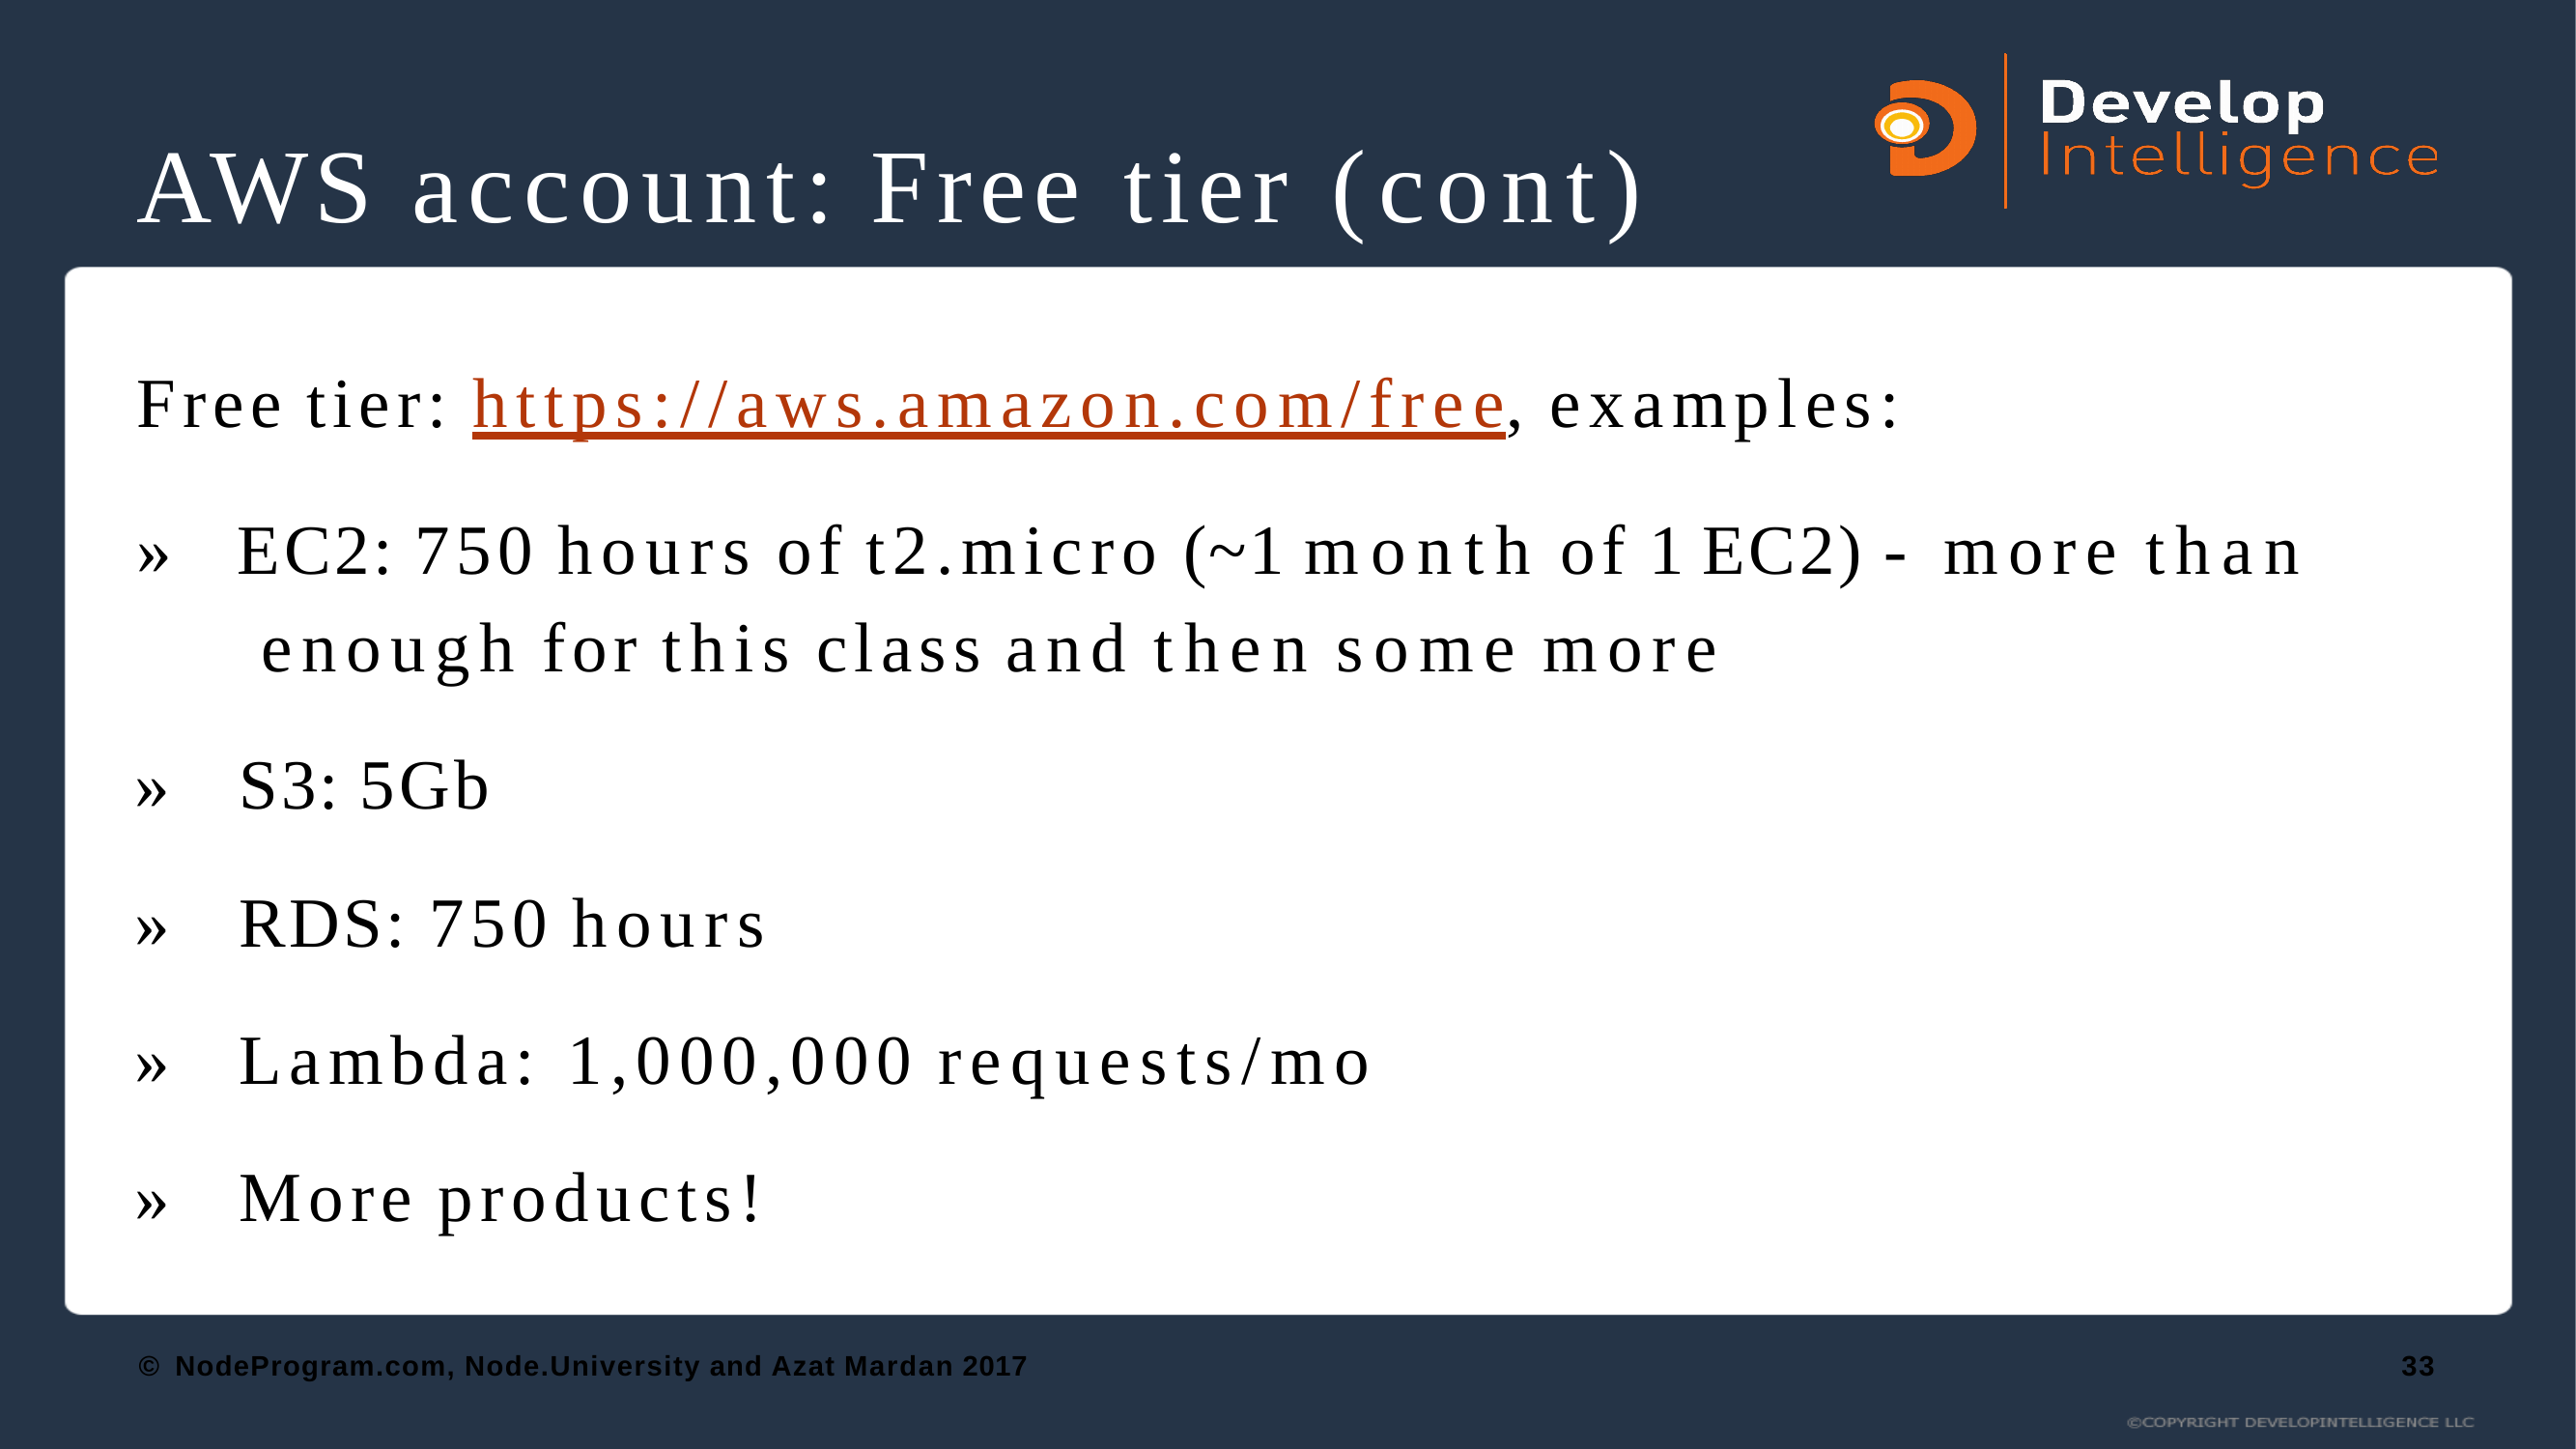

# AWS account: Free tier (cont)
Free tier: https://aws.amazon.com/free, examples:
»	EC2: 750 hours of t2.micro (~1 month of 1 EC2) - more than  enough for this class and then some more
»	S3: 5Gb
»	RDS: 750 hours
»	Lambda: 1,000,000 requests/mo
»	More products!
© NodeProgram.com, Node.University and Azat Mardan 2017
33